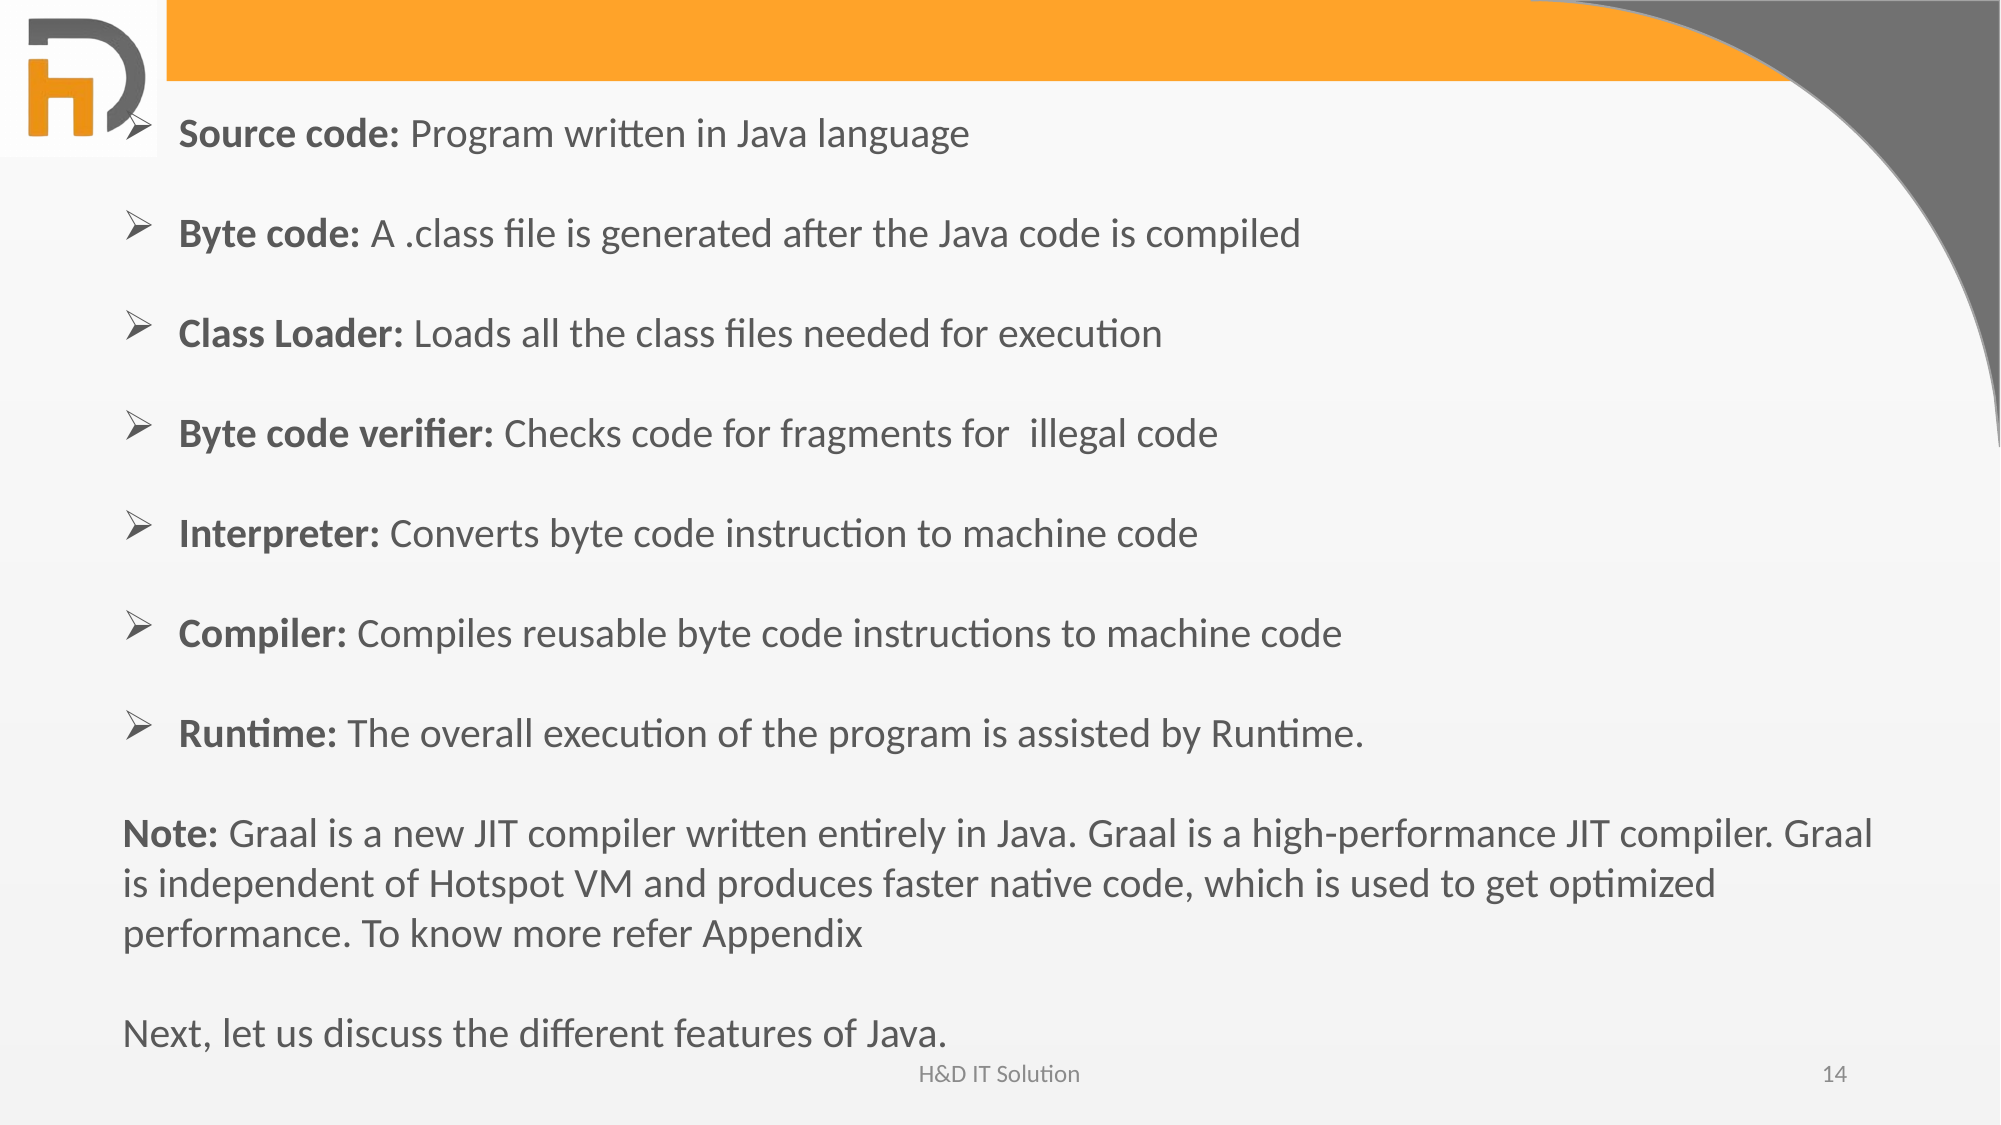

Source code: Program written in Java language

Byte code: A .class file is generated after the Java code is compiled

Class Loader: Loads all the class files needed for execution

Byte code verifier: Checks code for fragments for  illegal code

Interpreter: Converts byte code instruction to machine code

Compiler: Compiles reusable byte code instructions to machine code

Runtime: The overall execution of the program is assisted by Runtime.

Note: Graal is a new JIT compiler written entirely in Java. Graal is a high-performance JIT compiler. Graal is independent of Hotspot VM and produces faster native code, which is used to get optimized performance. To know more refer Appendix

Next, let us discuss the different features of Java.
H&D IT Solution
14